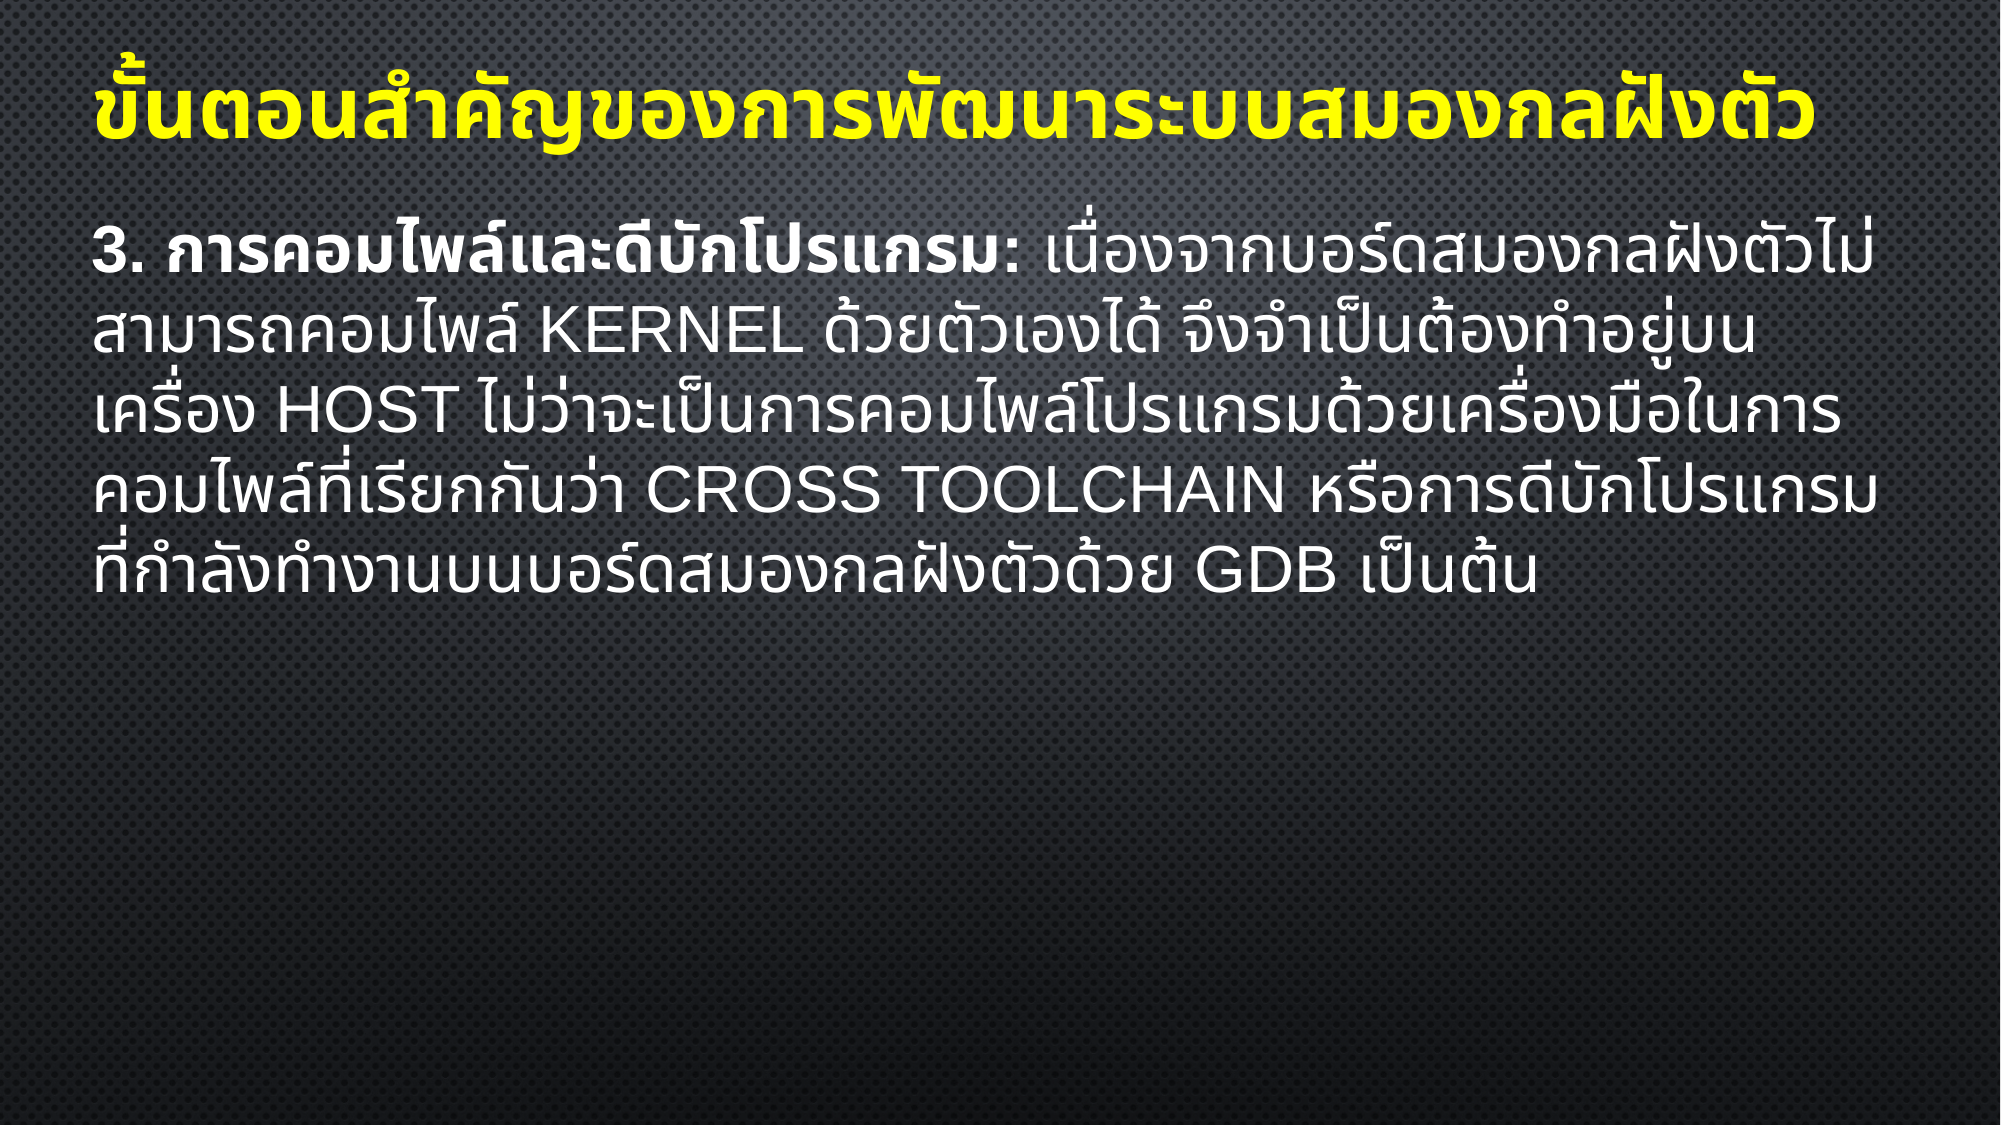

# ขั้นตอนสำคัญของการพัฒนาระบบสมองกลฝังตัว
3. การคอมไพล์และดีบักโปรแกรม: เนื่องจากบอร์ดสมองกลฝังตัวไม่สามารถคอมไพล์ Kernel ด้วยตัวเองได้ จึงจำเป็นต้องทำอยู่บนเครื่อง Host ไม่ว่าจะเป็นการคอมไพล์โปรแกรมด้วยเครื่องมือในการคอมไพล์ที่เรียกกันว่า Cross Toolchain หรือการดีบักโปรแกรมที่กำลังทำงานบนบอร์ดสมองกลฝังตัวด้วย gdb เป็นต้น